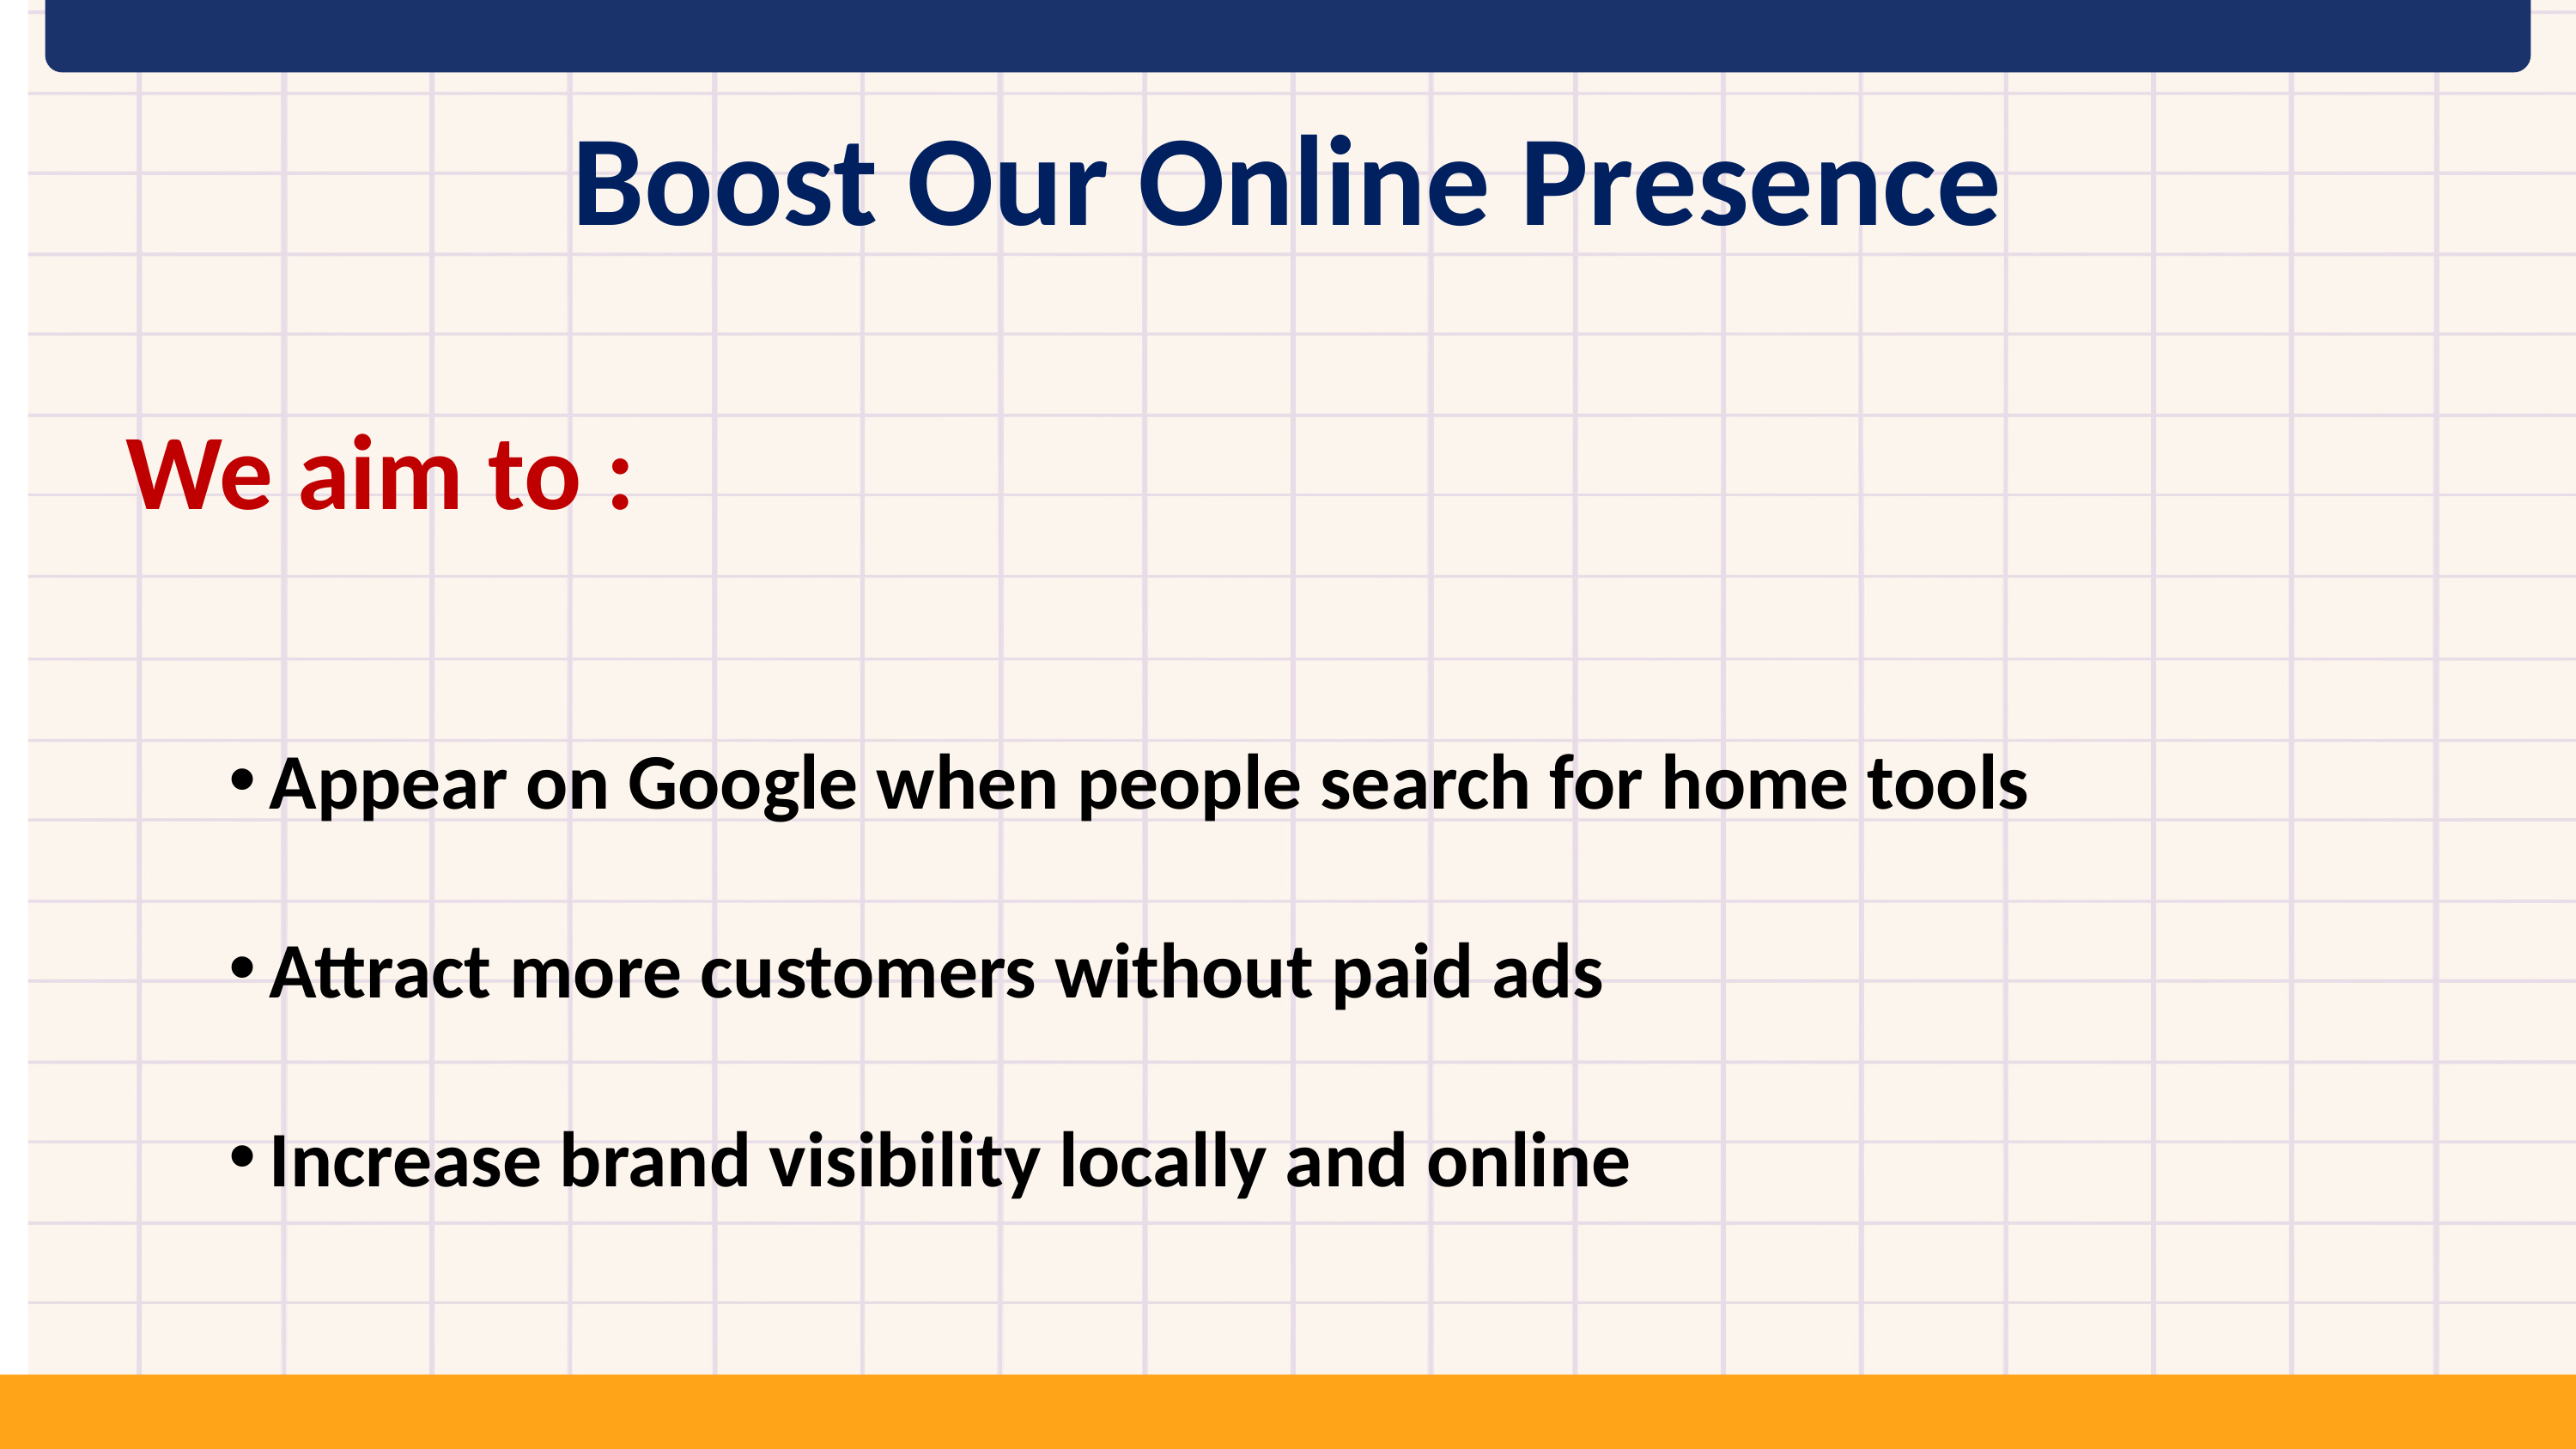

Boost Our Online Presence
We aim to :

Appear on Google when people search for home tools
Attract more customers without paid ads
Increase brand visibility locally and online